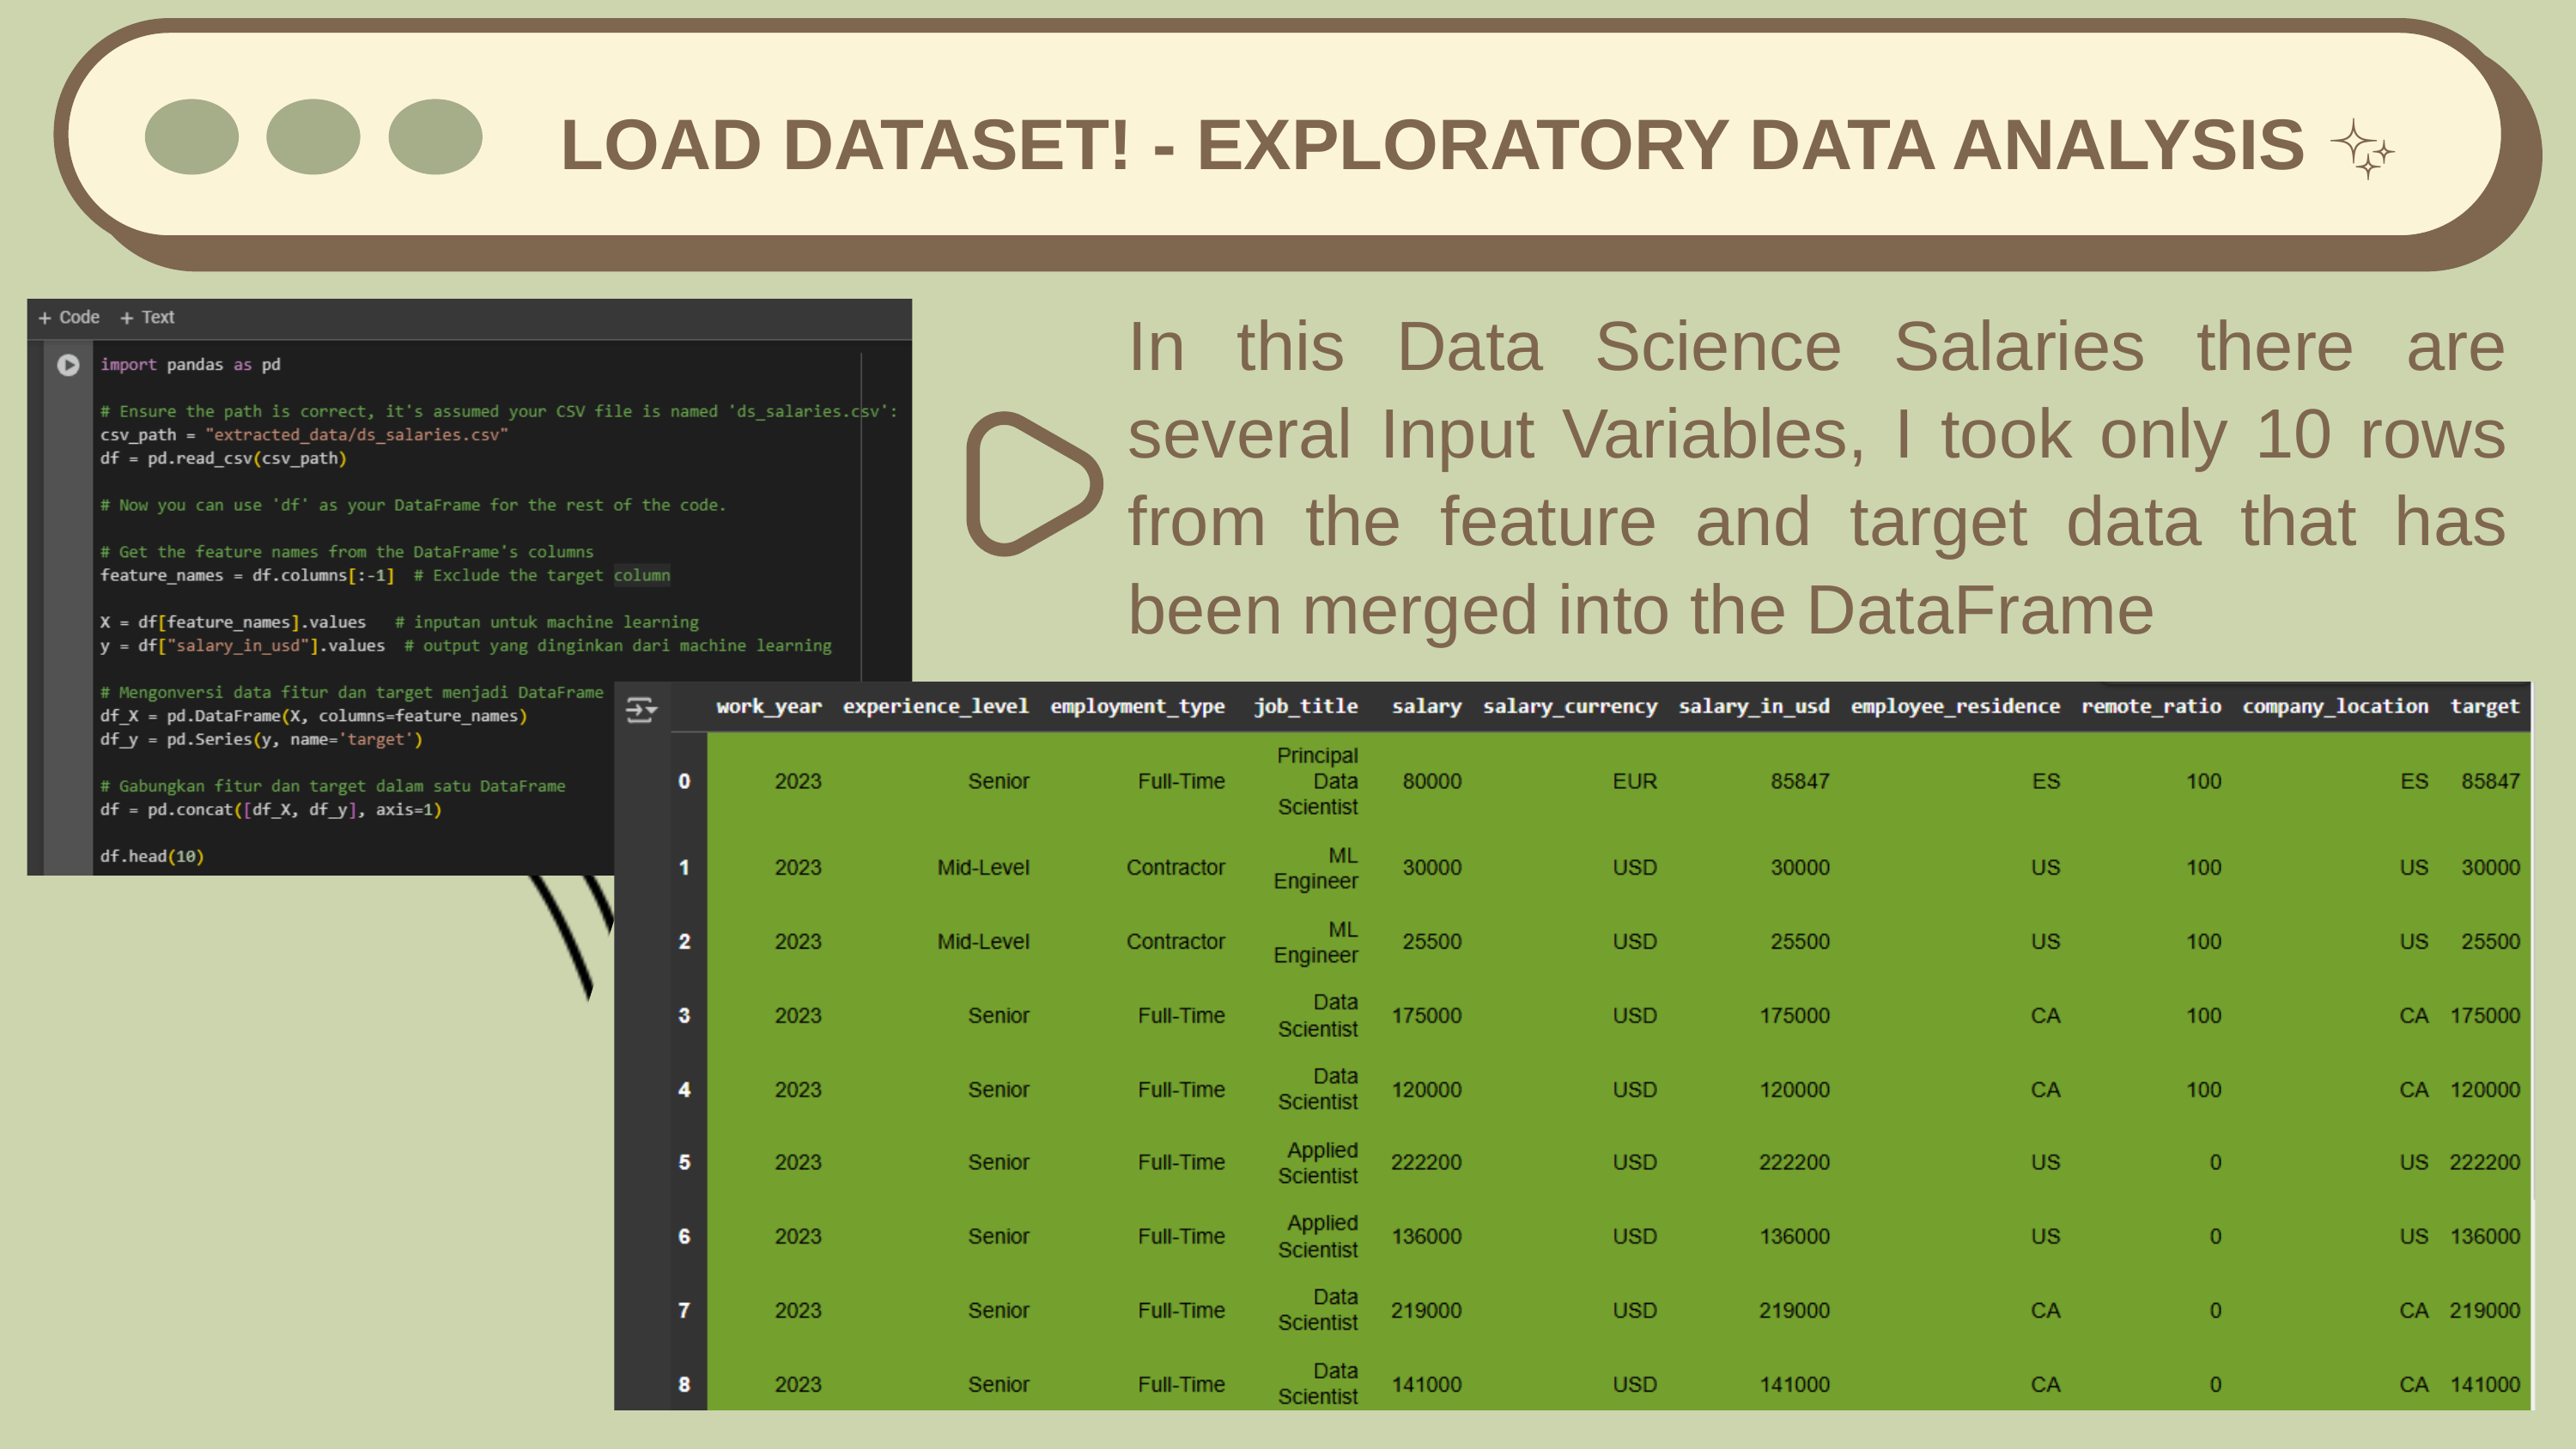

LOAD DATASET! - EXPLORATORY DATA ANALYSIS ✨

In this Data Science Salaries there are several Input Variables, I took only 10 rows from the feature and target data that has been merged into the DataFrame